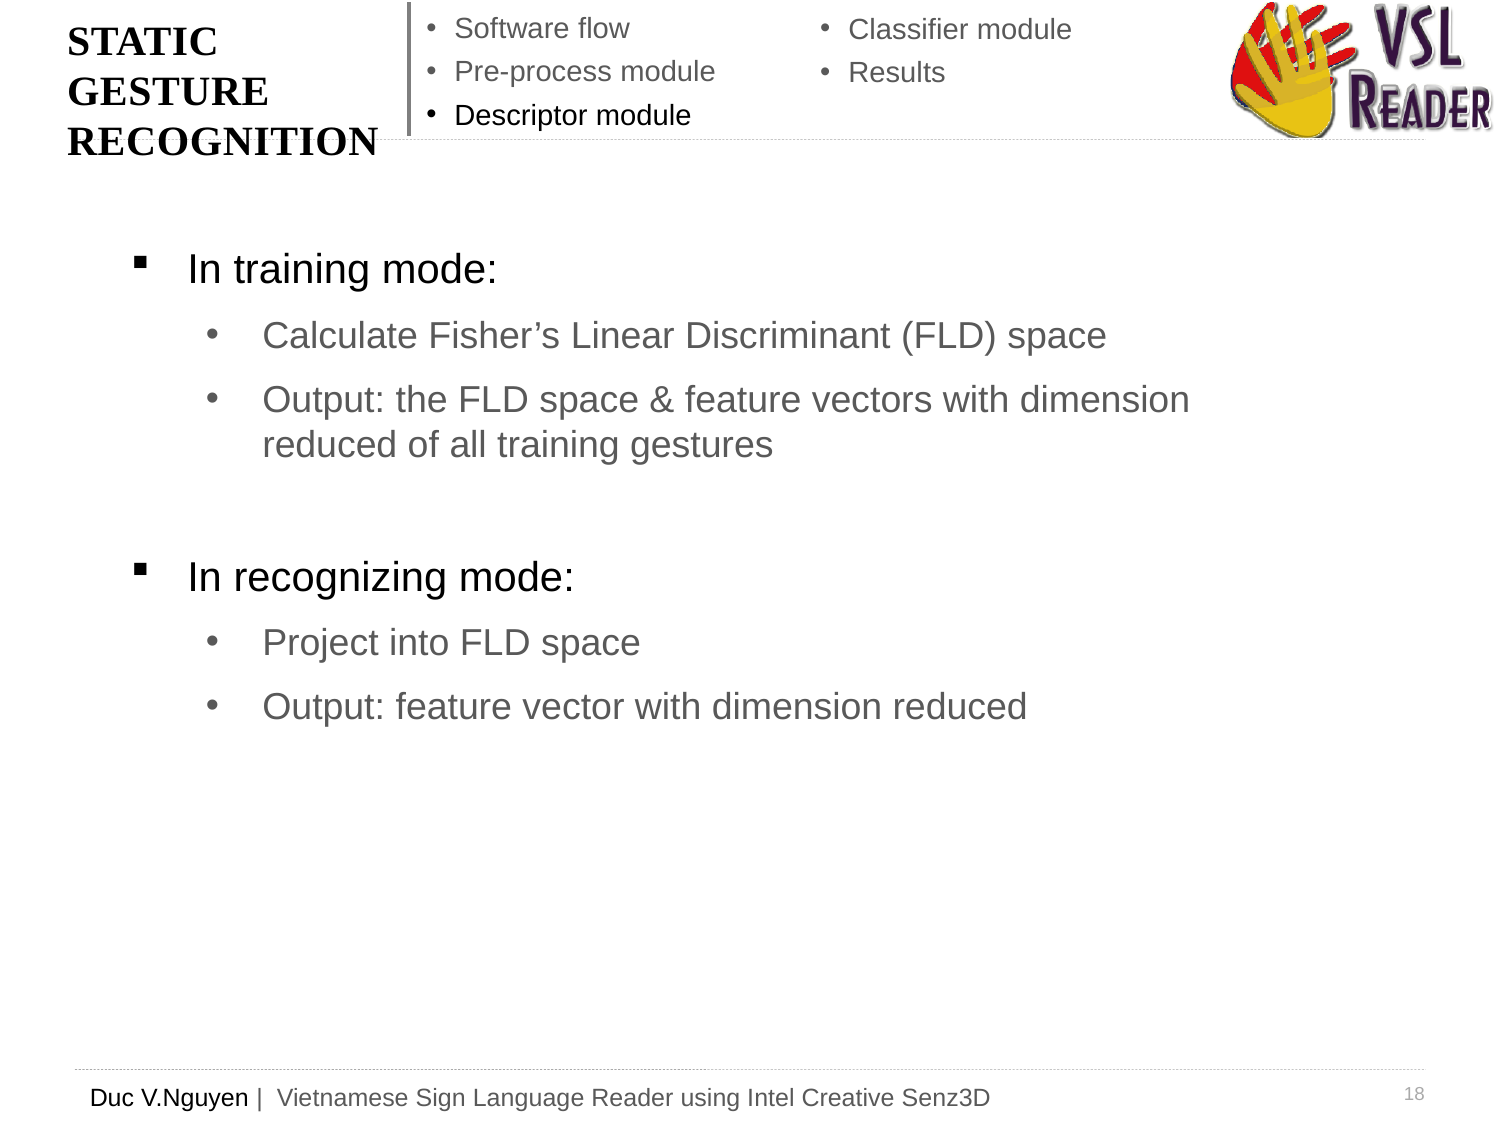

Software flow
Pre-process module
Descriptor module
Classifier module
Results
Static gesture recognition
In training mode:
Calculate Fisher’s Linear Discriminant (FLD) space
Output: the FLD space & feature vectors with dimension reduced of all training gestures

In recognizing mode:
Project into FLD space
Output: feature vector with dimension reduced
18